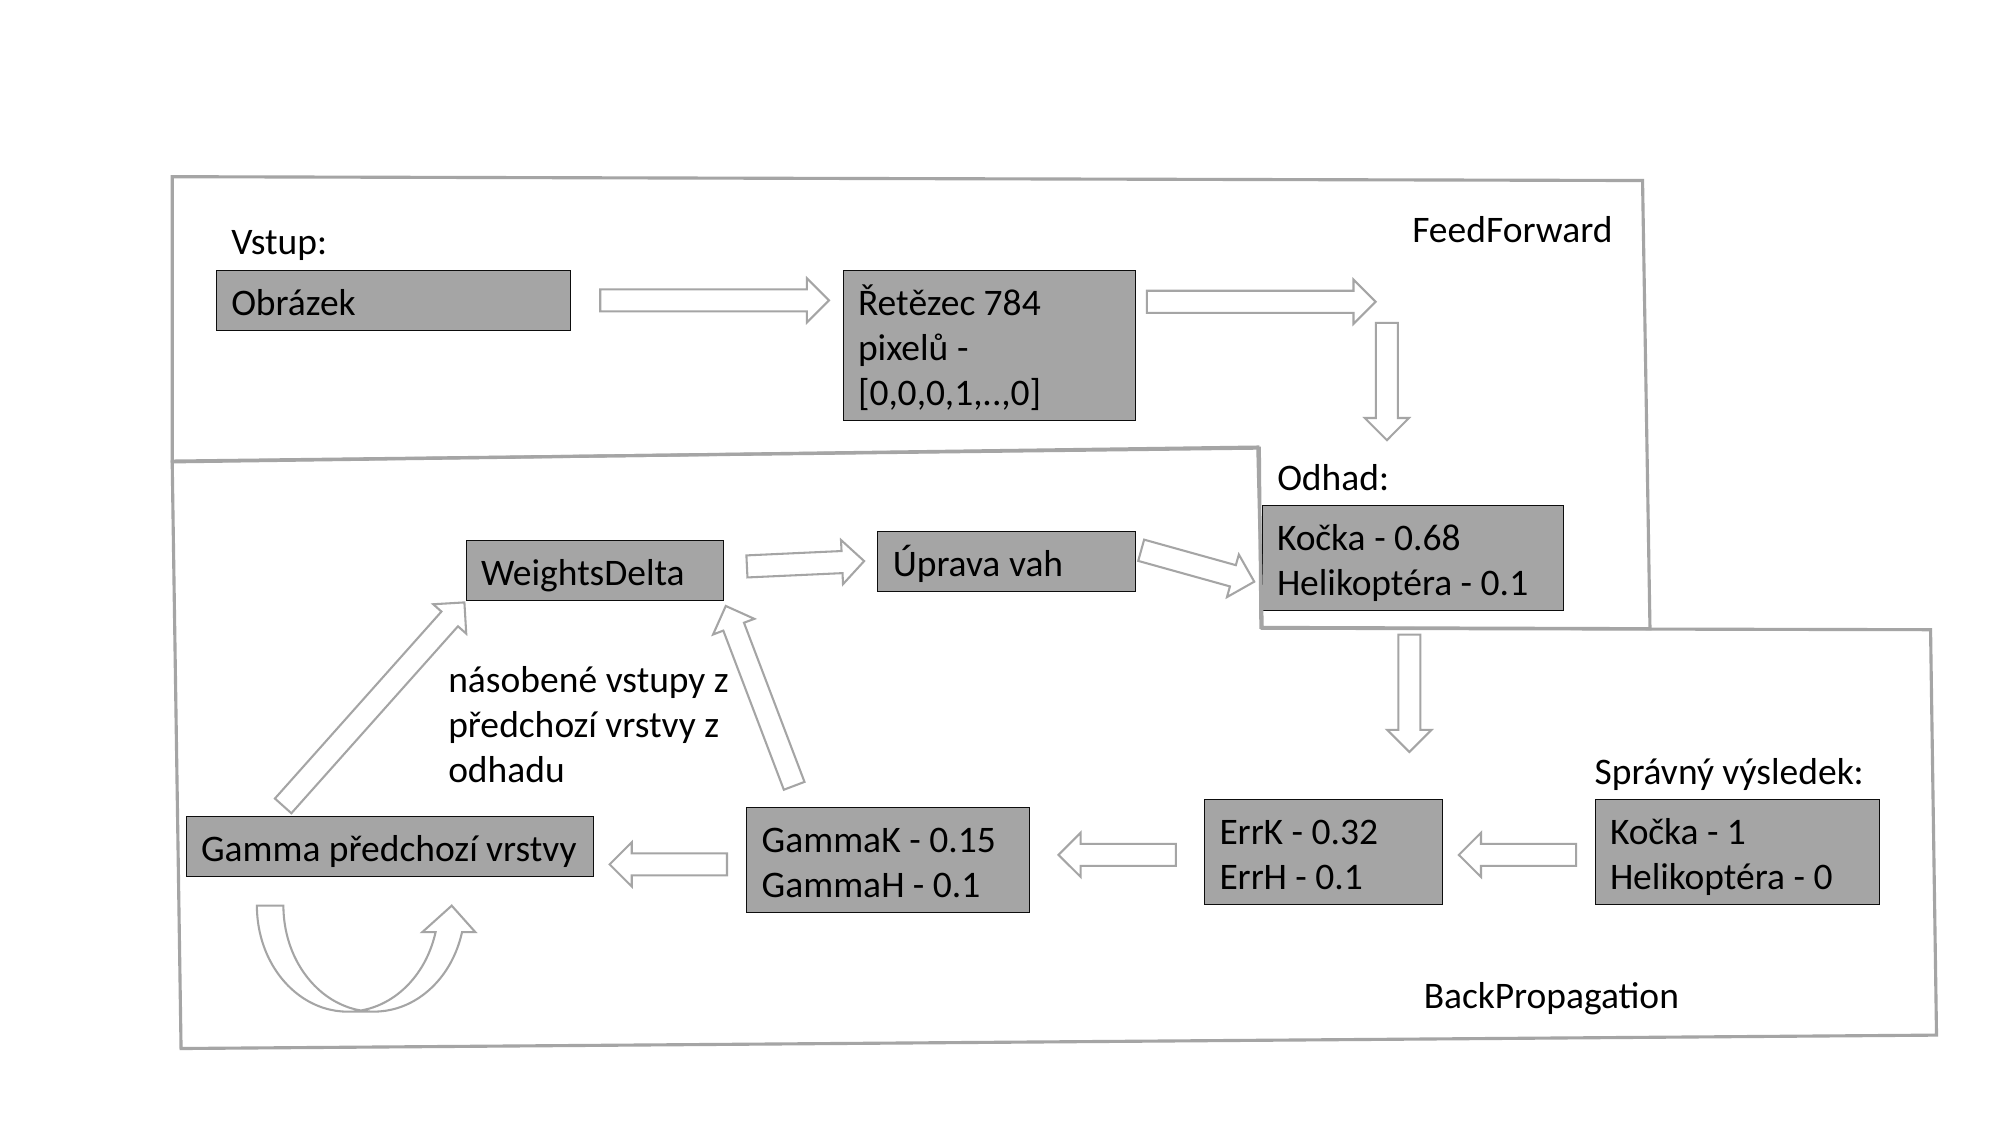

FeedForward
Vstup:
Kočka sedí na okně
Kočka sedí
Obrázek
Řetězec 784 pixelů - [0,0,0,1,..,0]

Odhad:

Kočka - 0.68
Helikoptéra - 0.1
Úprava vah
WeightsDelta

násobené vstupy z předchozí vrstvy z  odhadu

Správný výsledek:
ErrK - 0.32
ErrH - 0.1
Kočka - 1
Helikoptéra - 0
GammaK - 0.15
GammaH - 0.1
Gamma předchozí vrstvy

BackPropagation